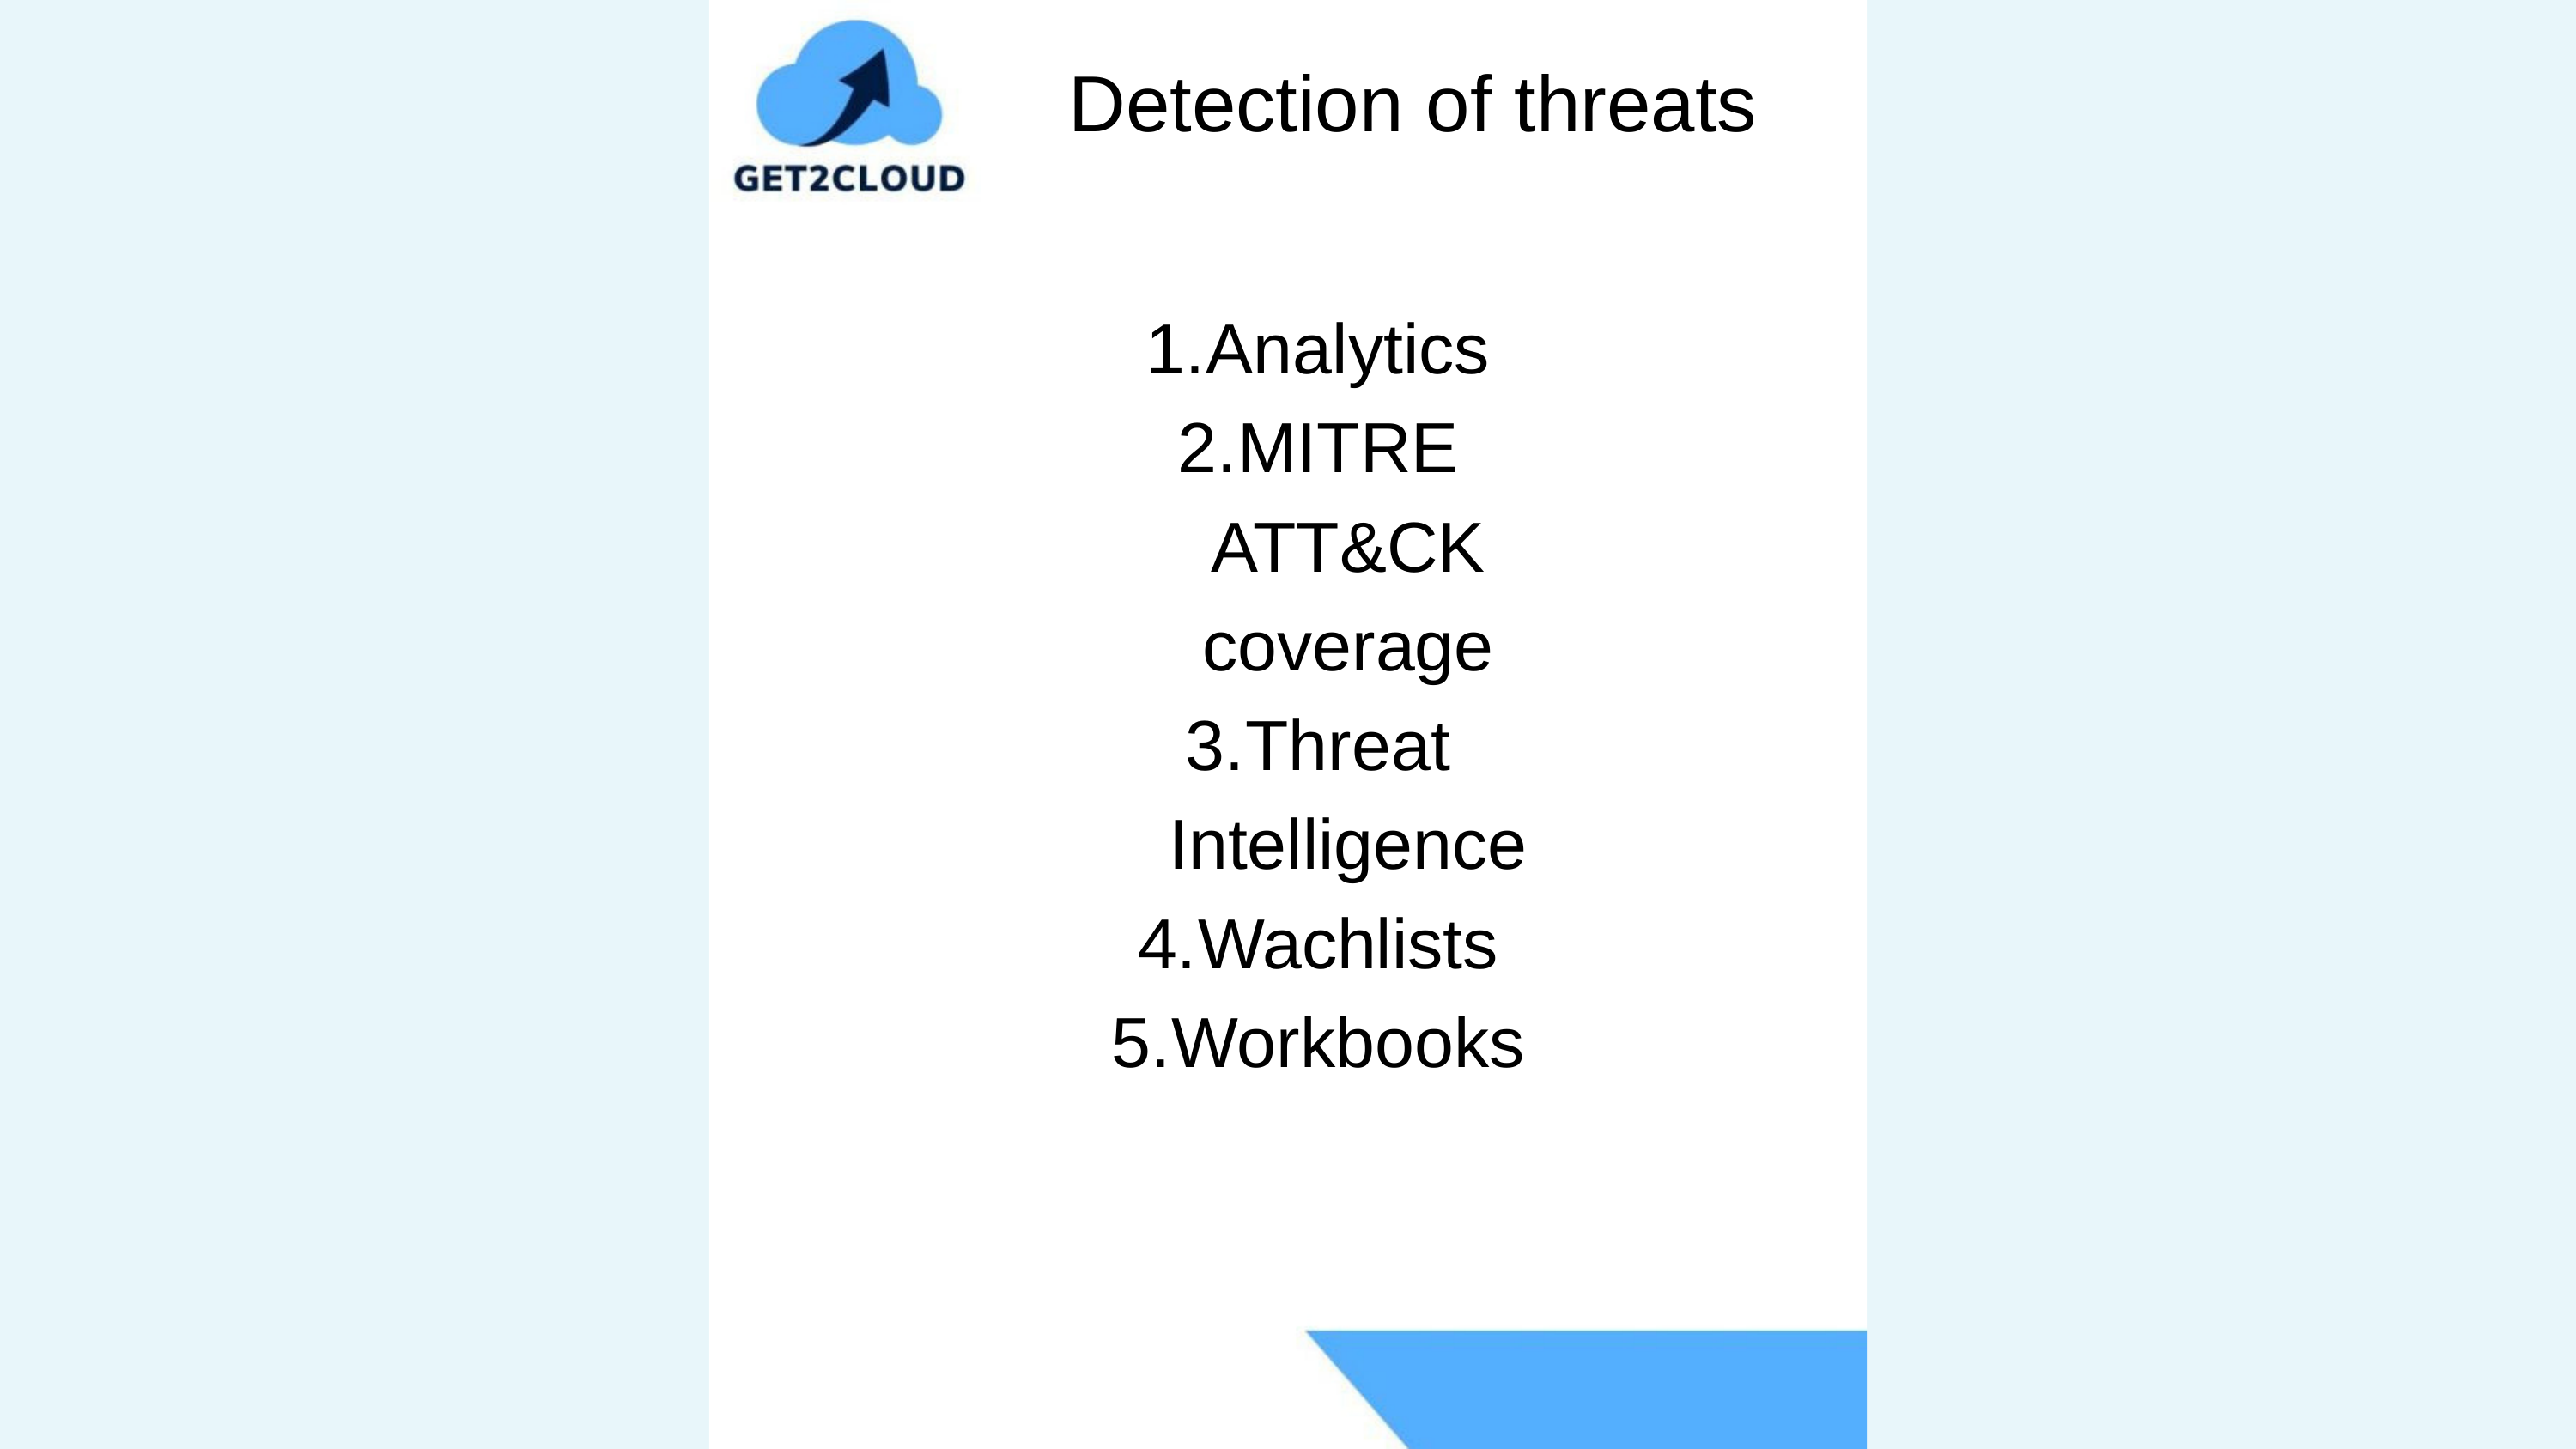

Detection of threats
Analytics
MITRE ATT&CK coverage
Threat Intelligence
Wachlists
Workbooks